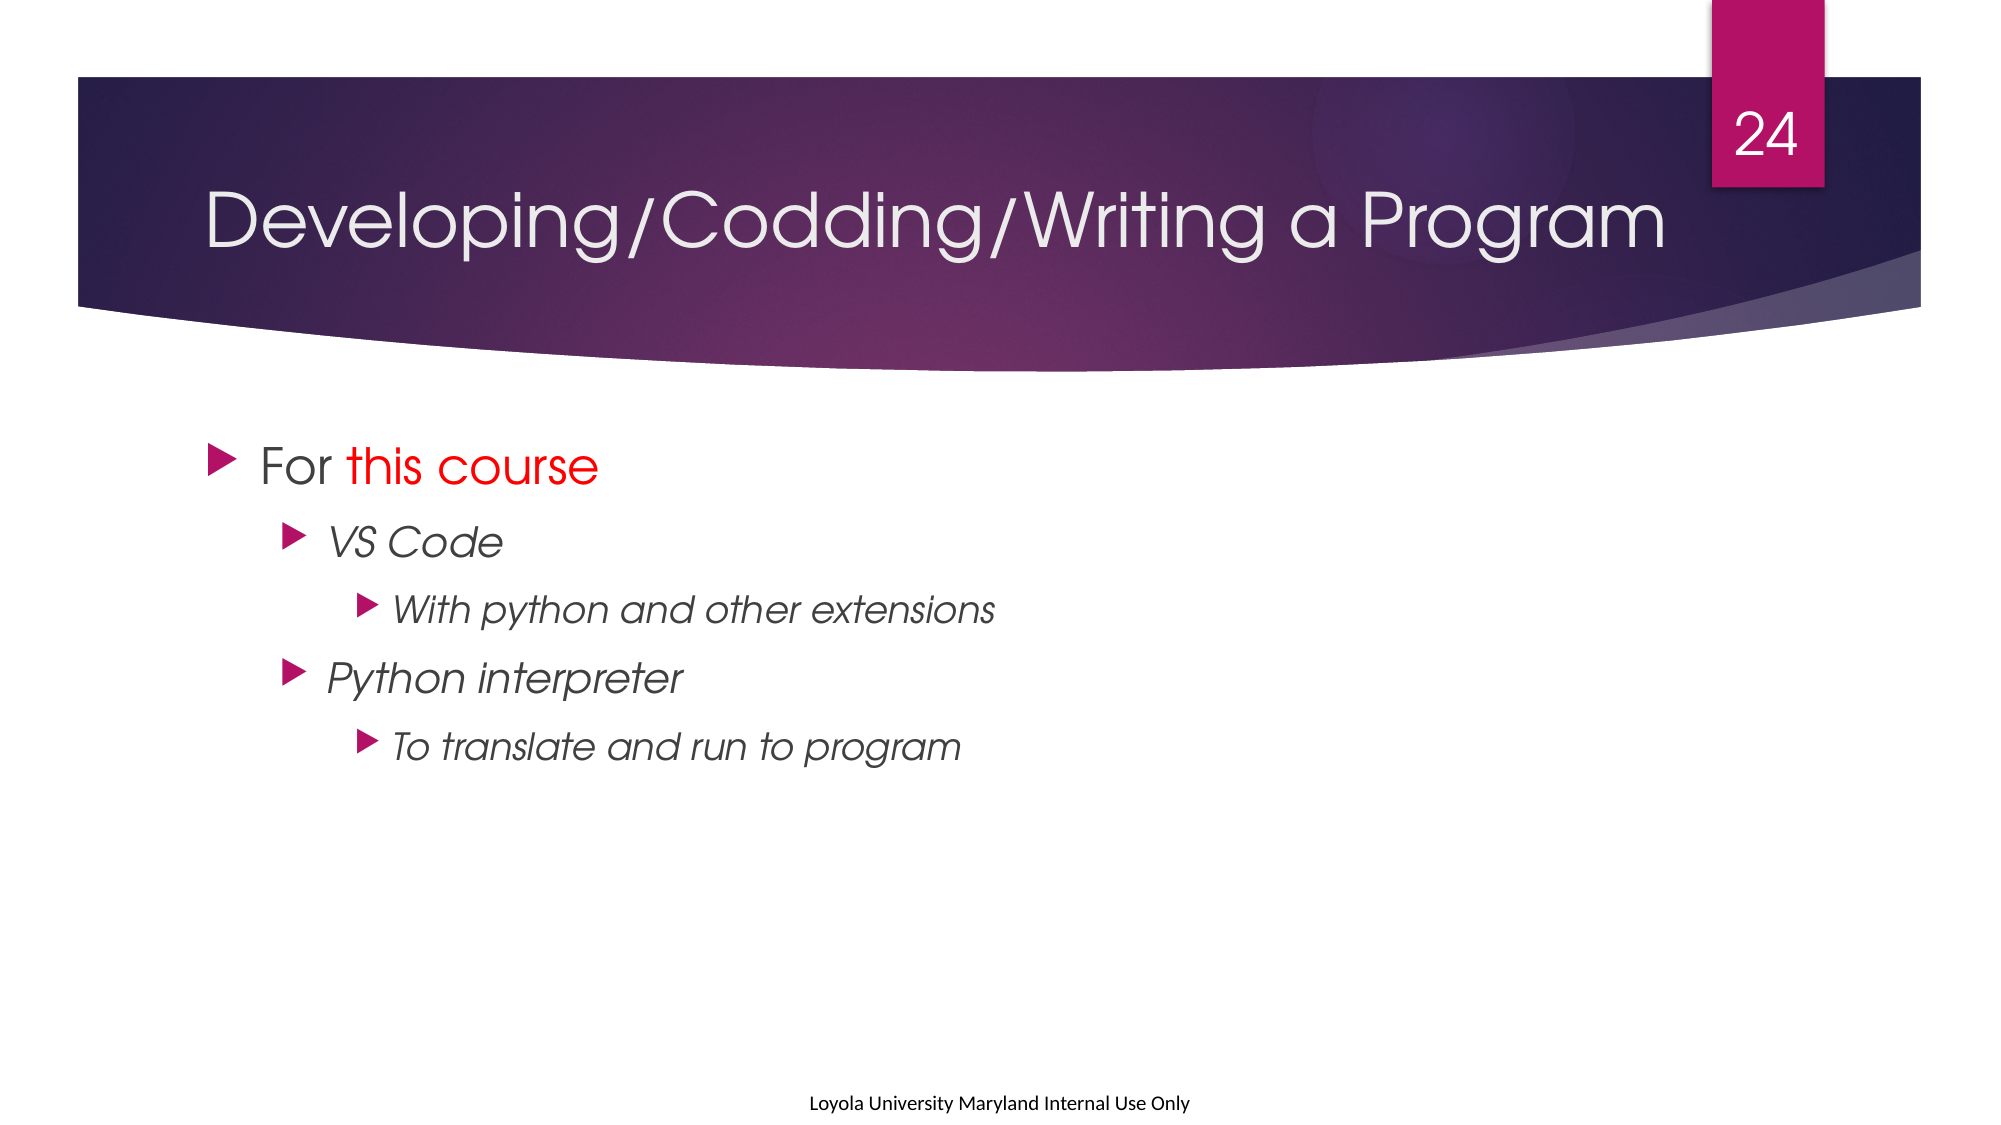

24
# Developing/Codding/Writing a Program
For this course
VS Code
With python and other extensions
Python interpreter
To translate and run to program